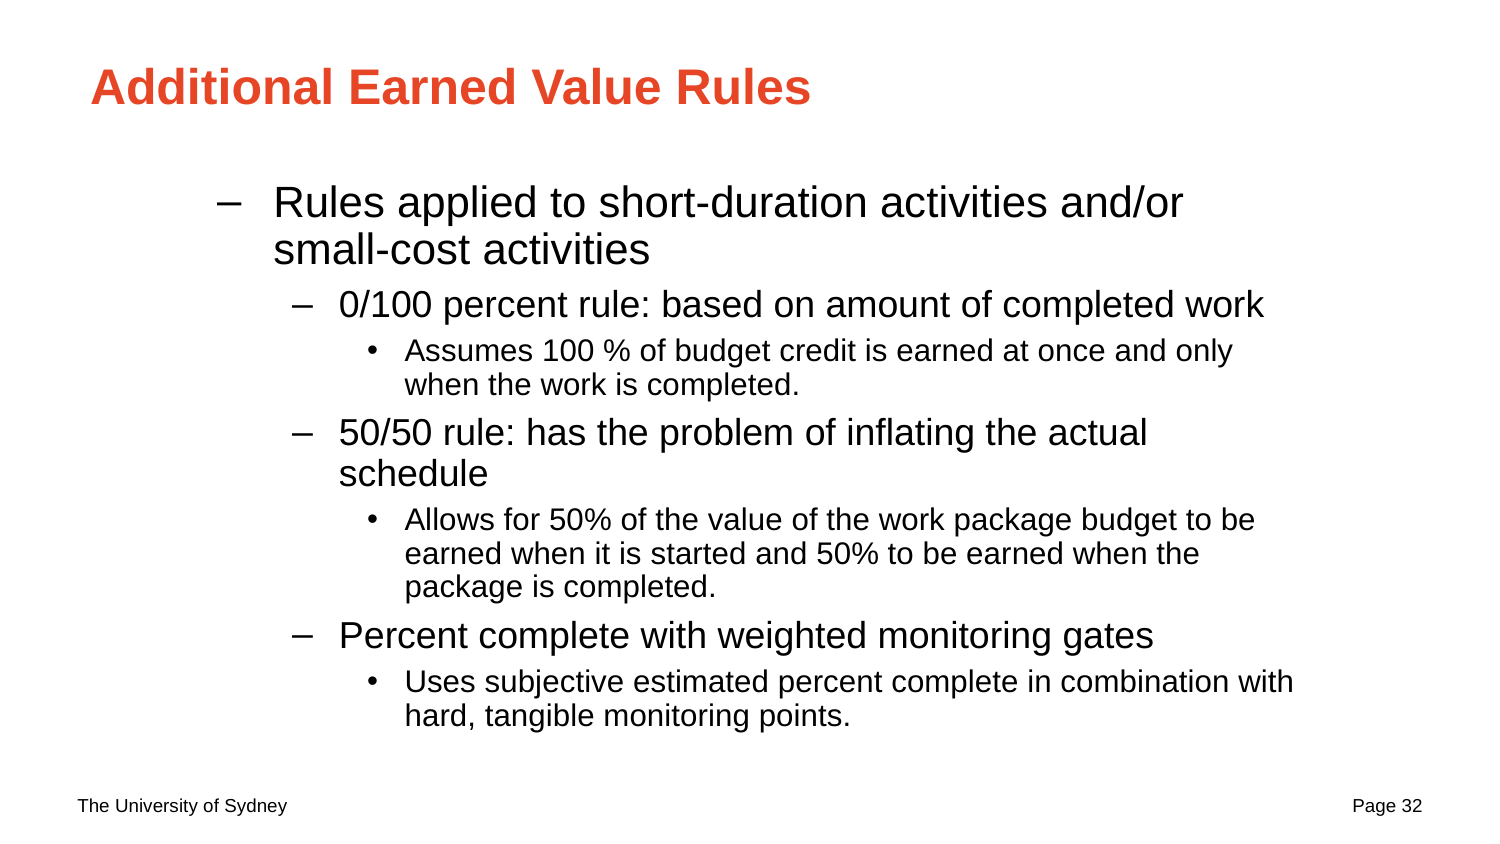

# Additional Earned Value Rules
Rules applied to short-duration activities and/or small-cost activities
0/100 percent rule: based on amount of completed work
Assumes 100 % of budget credit is earned at once and only when the work is completed.
50/50 rule: has the problem of inflating the actual schedule
Allows for 50% of the value of the work package budget to be earned when it is started and 50% to be earned when the package is completed.
Percent complete with weighted monitoring gates
Uses subjective estimated percent complete in combination with hard, tangible monitoring points.